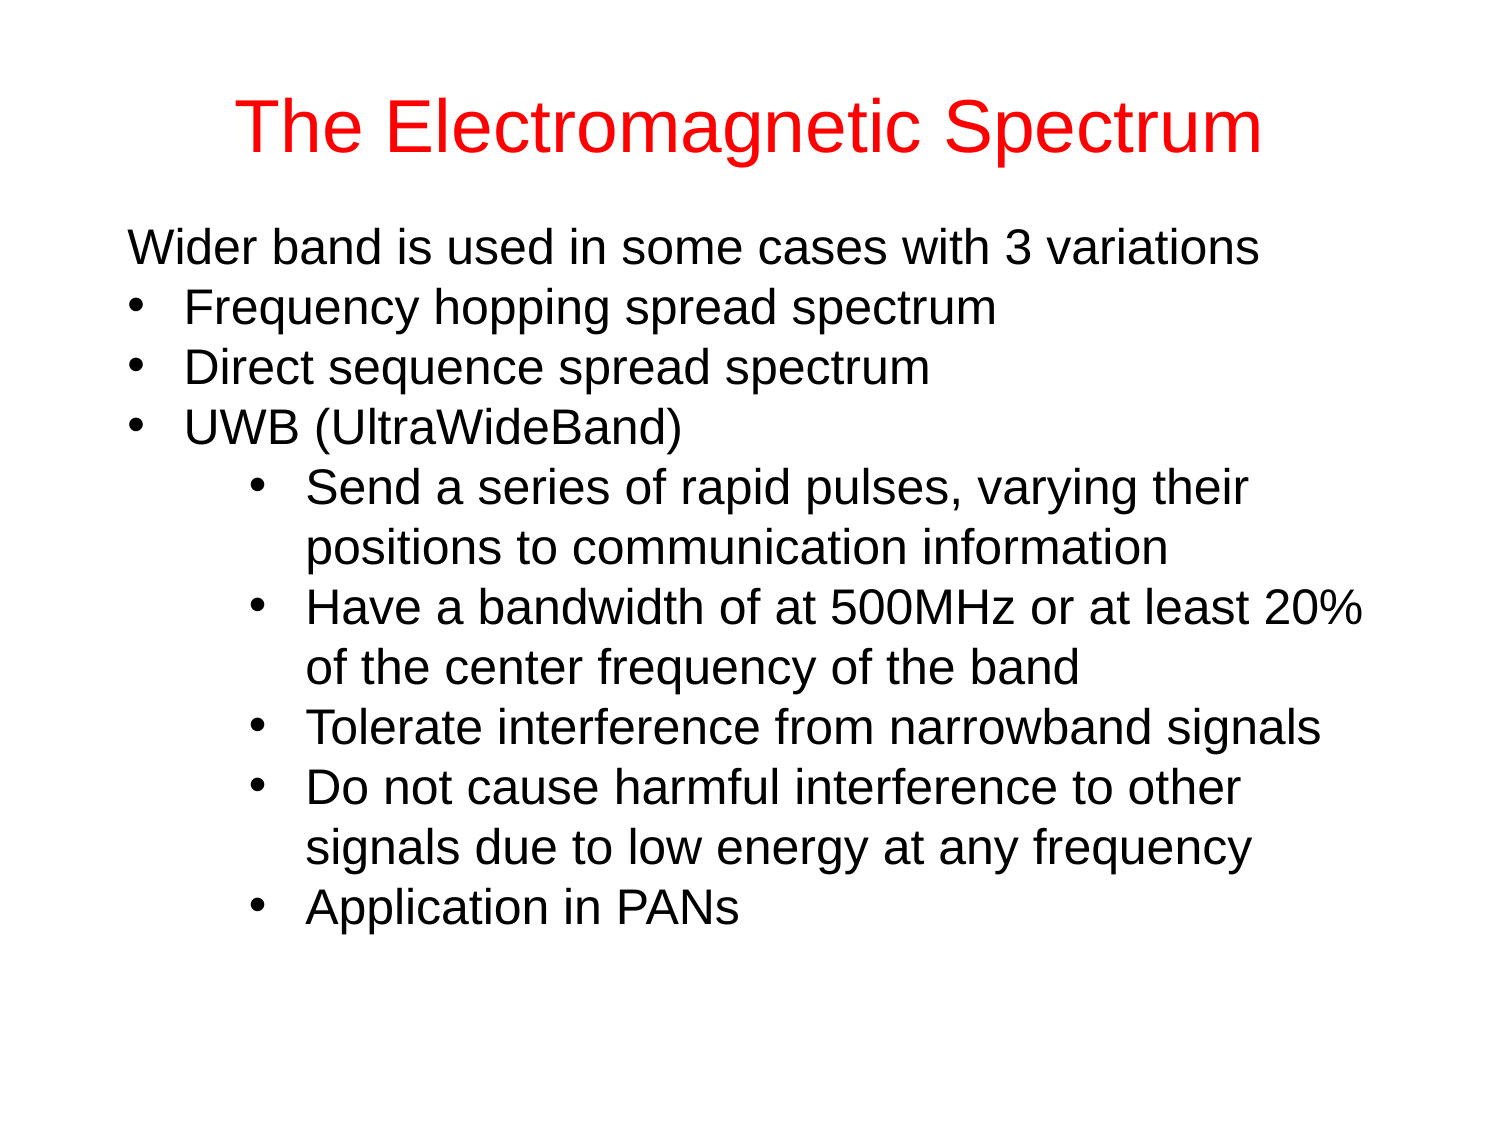

# The Electromagnetic Spectrum
Wider band is used in some cases with 3 variations
Frequency hopping spread spectrum
Direct sequence spread spectrum
UWB (UltraWideBand)
Send a series of rapid pulses, varying their positions to communication information
Have a bandwidth of at 500MHz or at least 20% of the center frequency of the band
Tolerate interference from narrowband signals
Do not cause harmful interference to other signals due to low energy at any frequency
Application in PANs